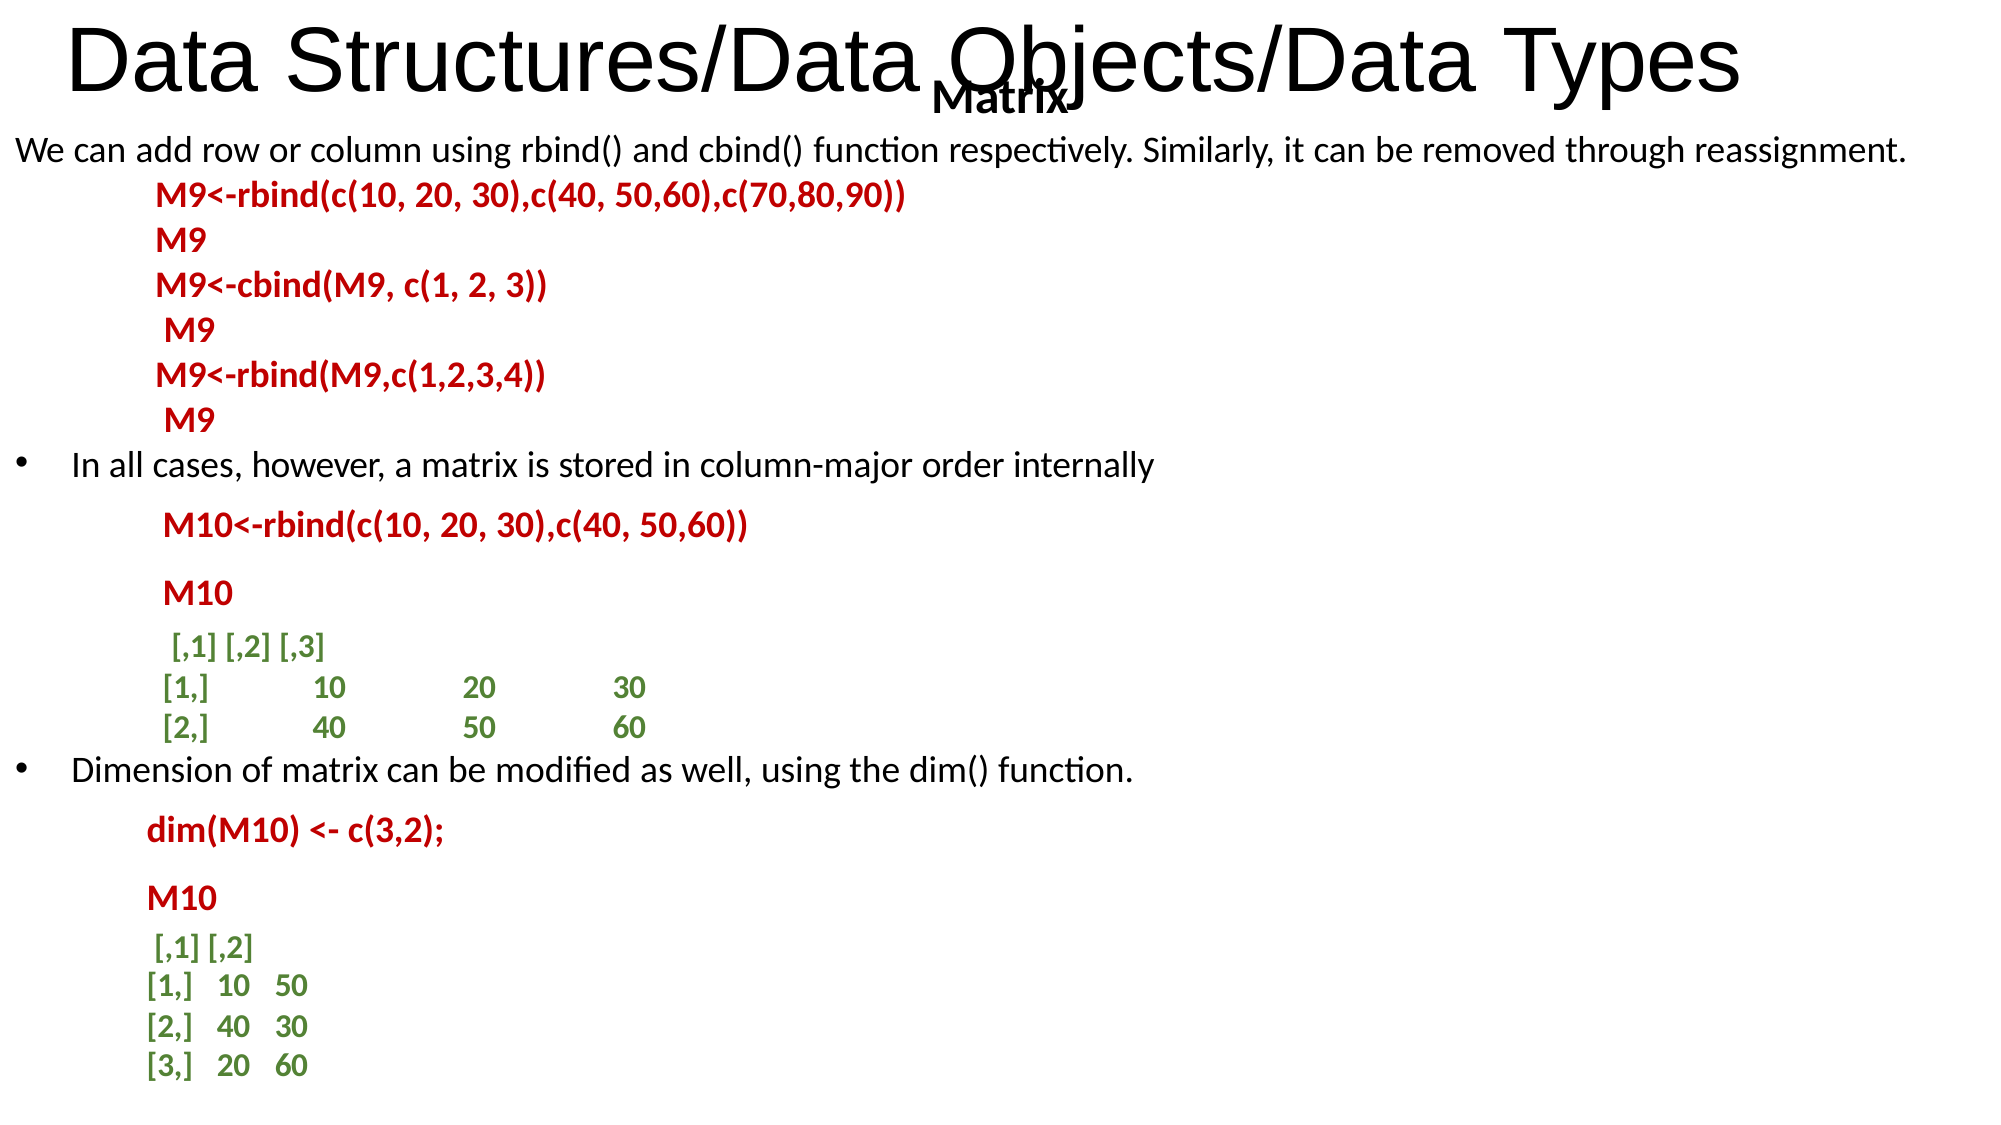

# Data Structures/Data Objects/Data Types
Matrix
We can add row or column using rbind() and cbind() function respectively. Similarly, it can be removed through reassignment.
M9<-rbind(c(10, 20, 30),c(40, 50,60),c(70,80,90))
M9
M9<-cbind(M9, c(1, 2, 3))  M9
M9<-rbind(M9,c(1,2,3,4))  M9
In all cases, however, a matrix is stored in column-major order internally
M10<-rbind(c(10, 20, 30),c(40, 50,60))
M10
[,1] [,2] [,3]
[1,]	10	20	30
[2,]	40	50	60
Dimension of matrix can be modified as well, using the dim() function.
dim(M10) <- c(3,2);
M10
[,1] [,2]
| [1,] | 10 | 50 |
| --- | --- | --- |
| [2,] | 40 | 30 |
| [3,] | 20 | 60 |